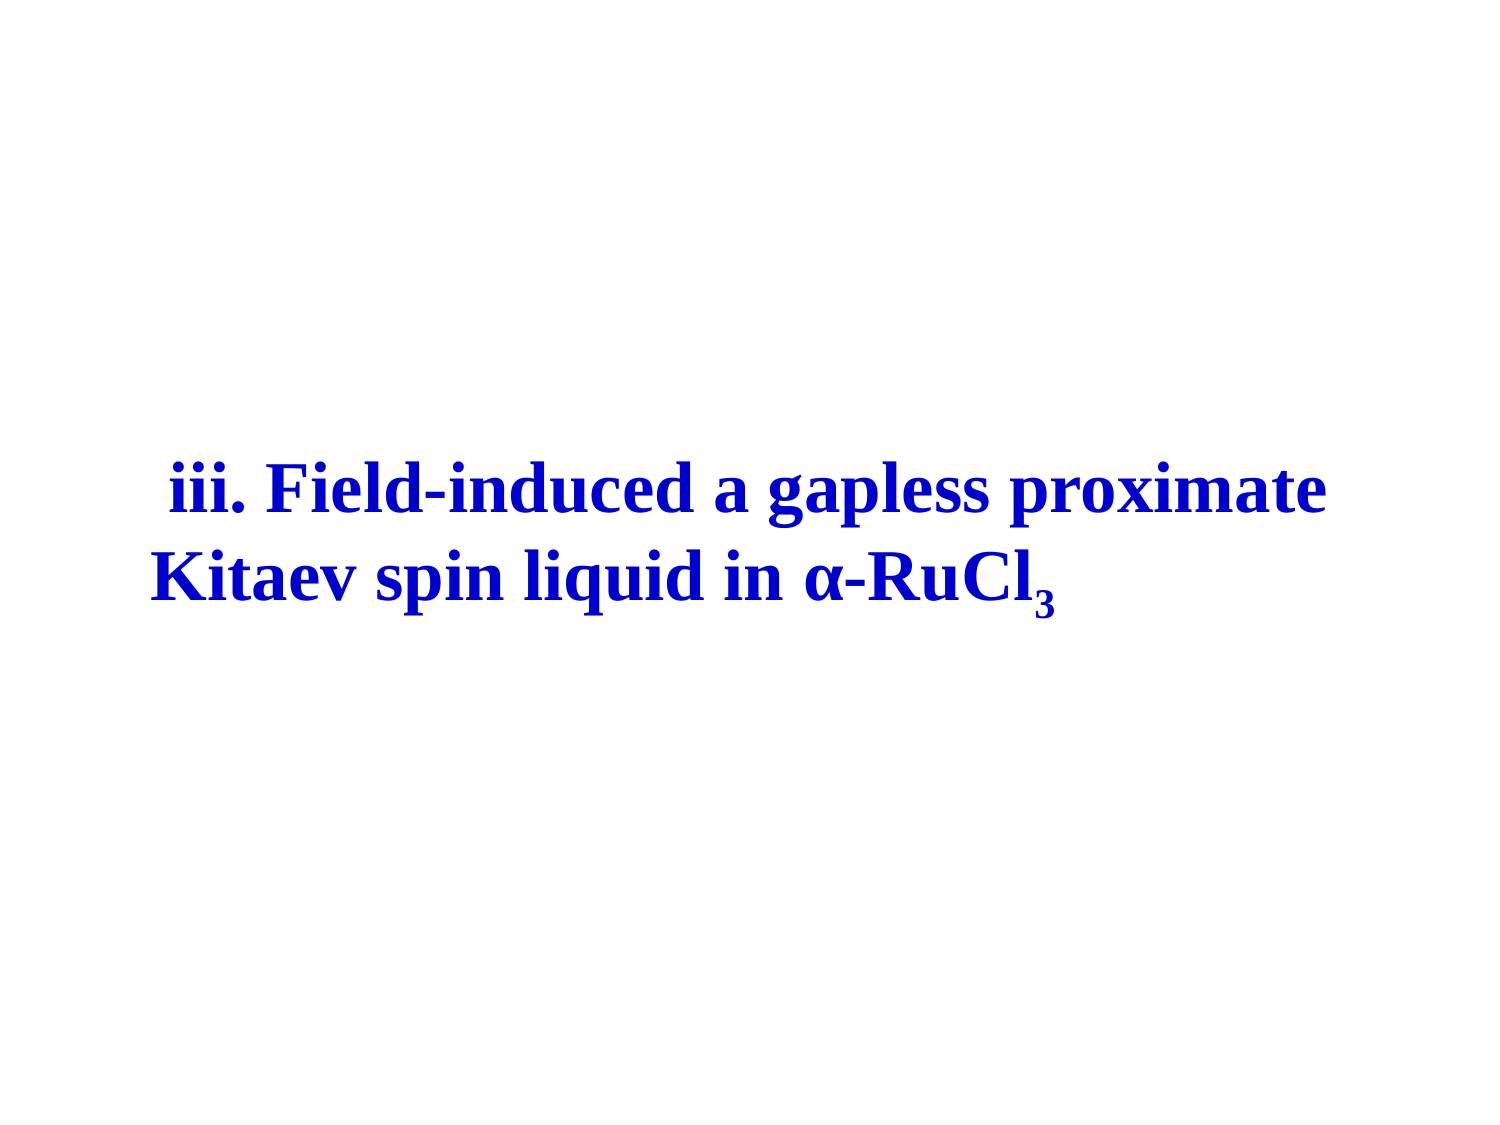

iii. Field-induced a gapless proximate Kitaev spin liquid in α-RuCl3